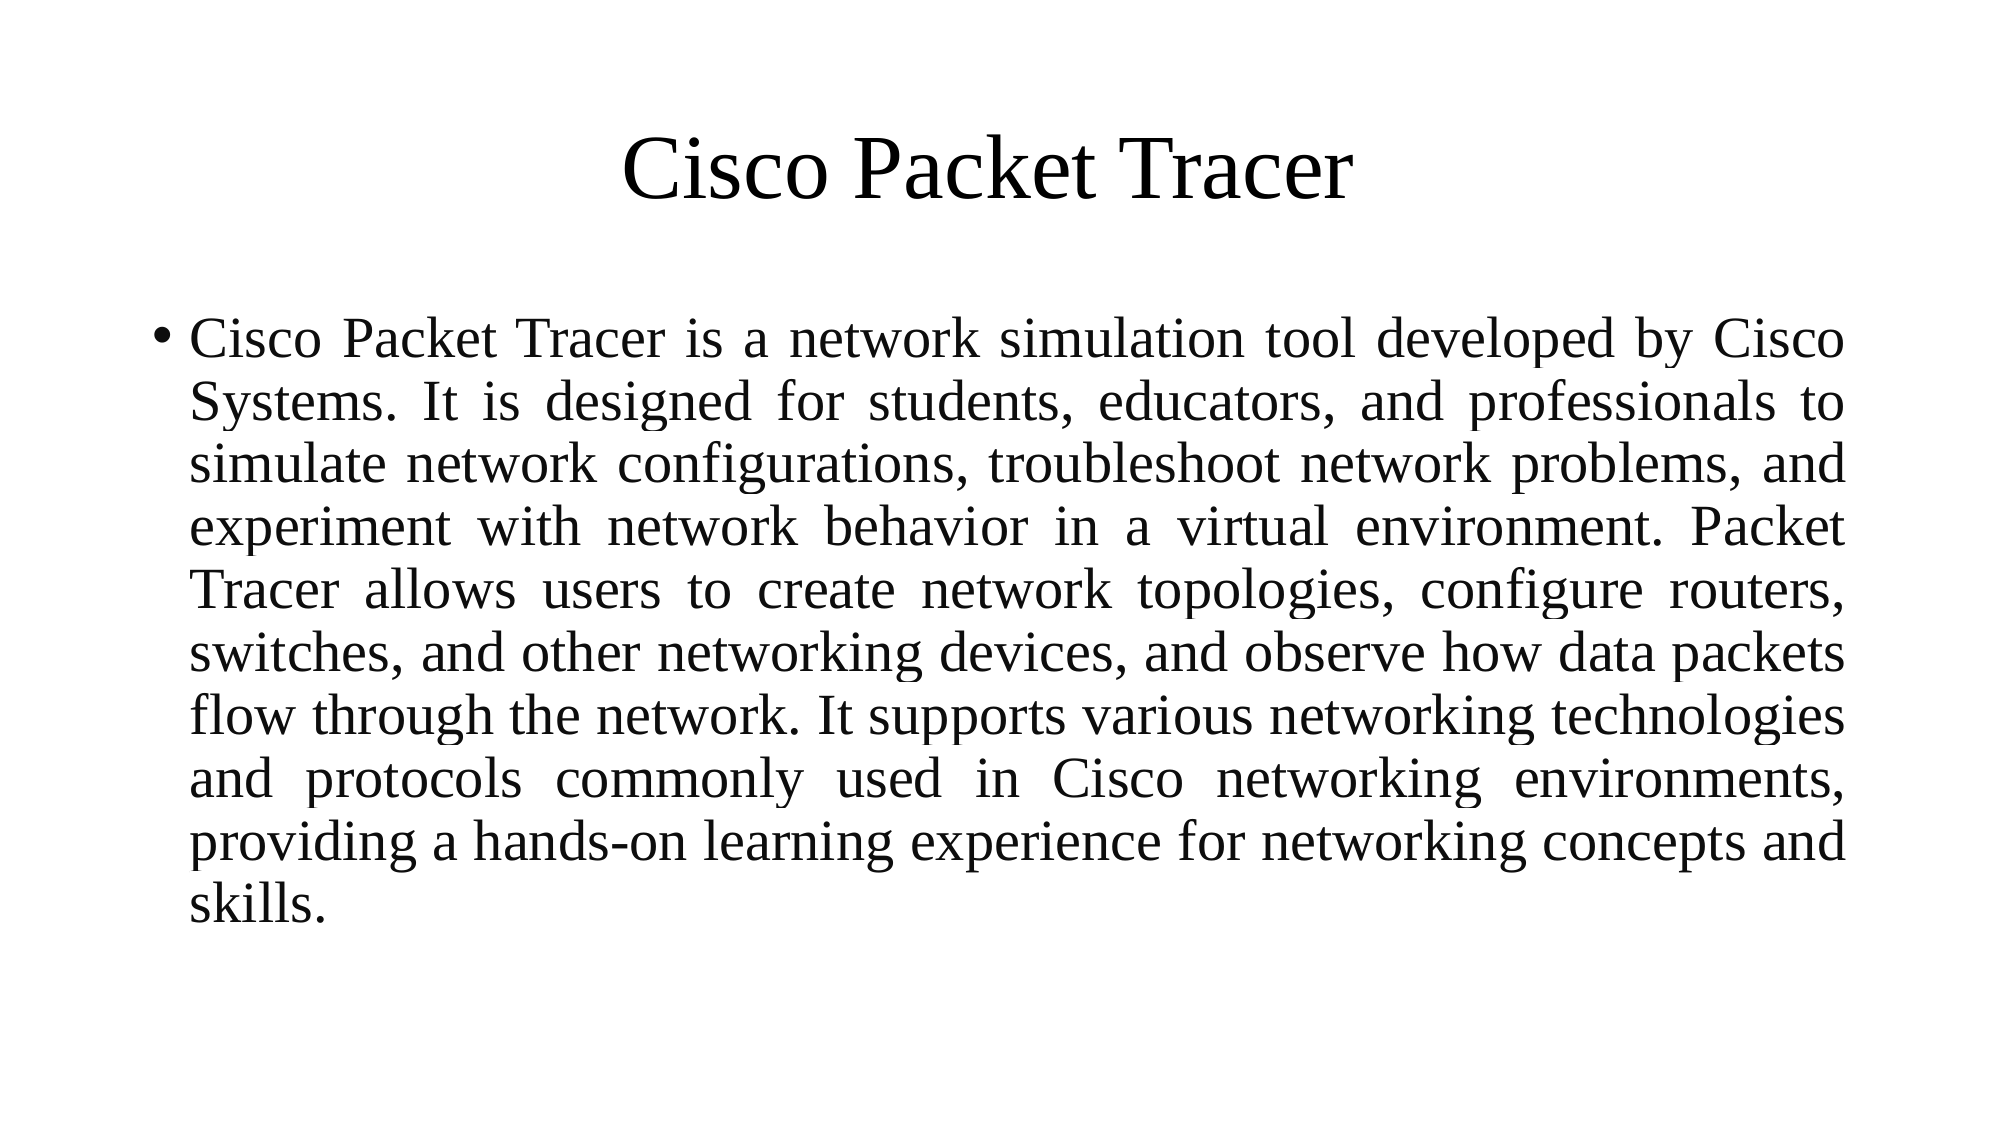

# Cisco Packet Tracer
Cisco Packet Tracer is a network simulation tool developed by Cisco Systems. It is designed for students, educators, and professionals to simulate network configurations, troubleshoot network problems, and experiment with network behavior in a virtual environment. Packet Tracer allows users to create network topologies, configure routers, switches, and other networking devices, and observe how data packets flow through the network. It supports various networking technologies and protocols commonly used in Cisco networking environments, providing a hands-on learning experience for networking concepts and skills.